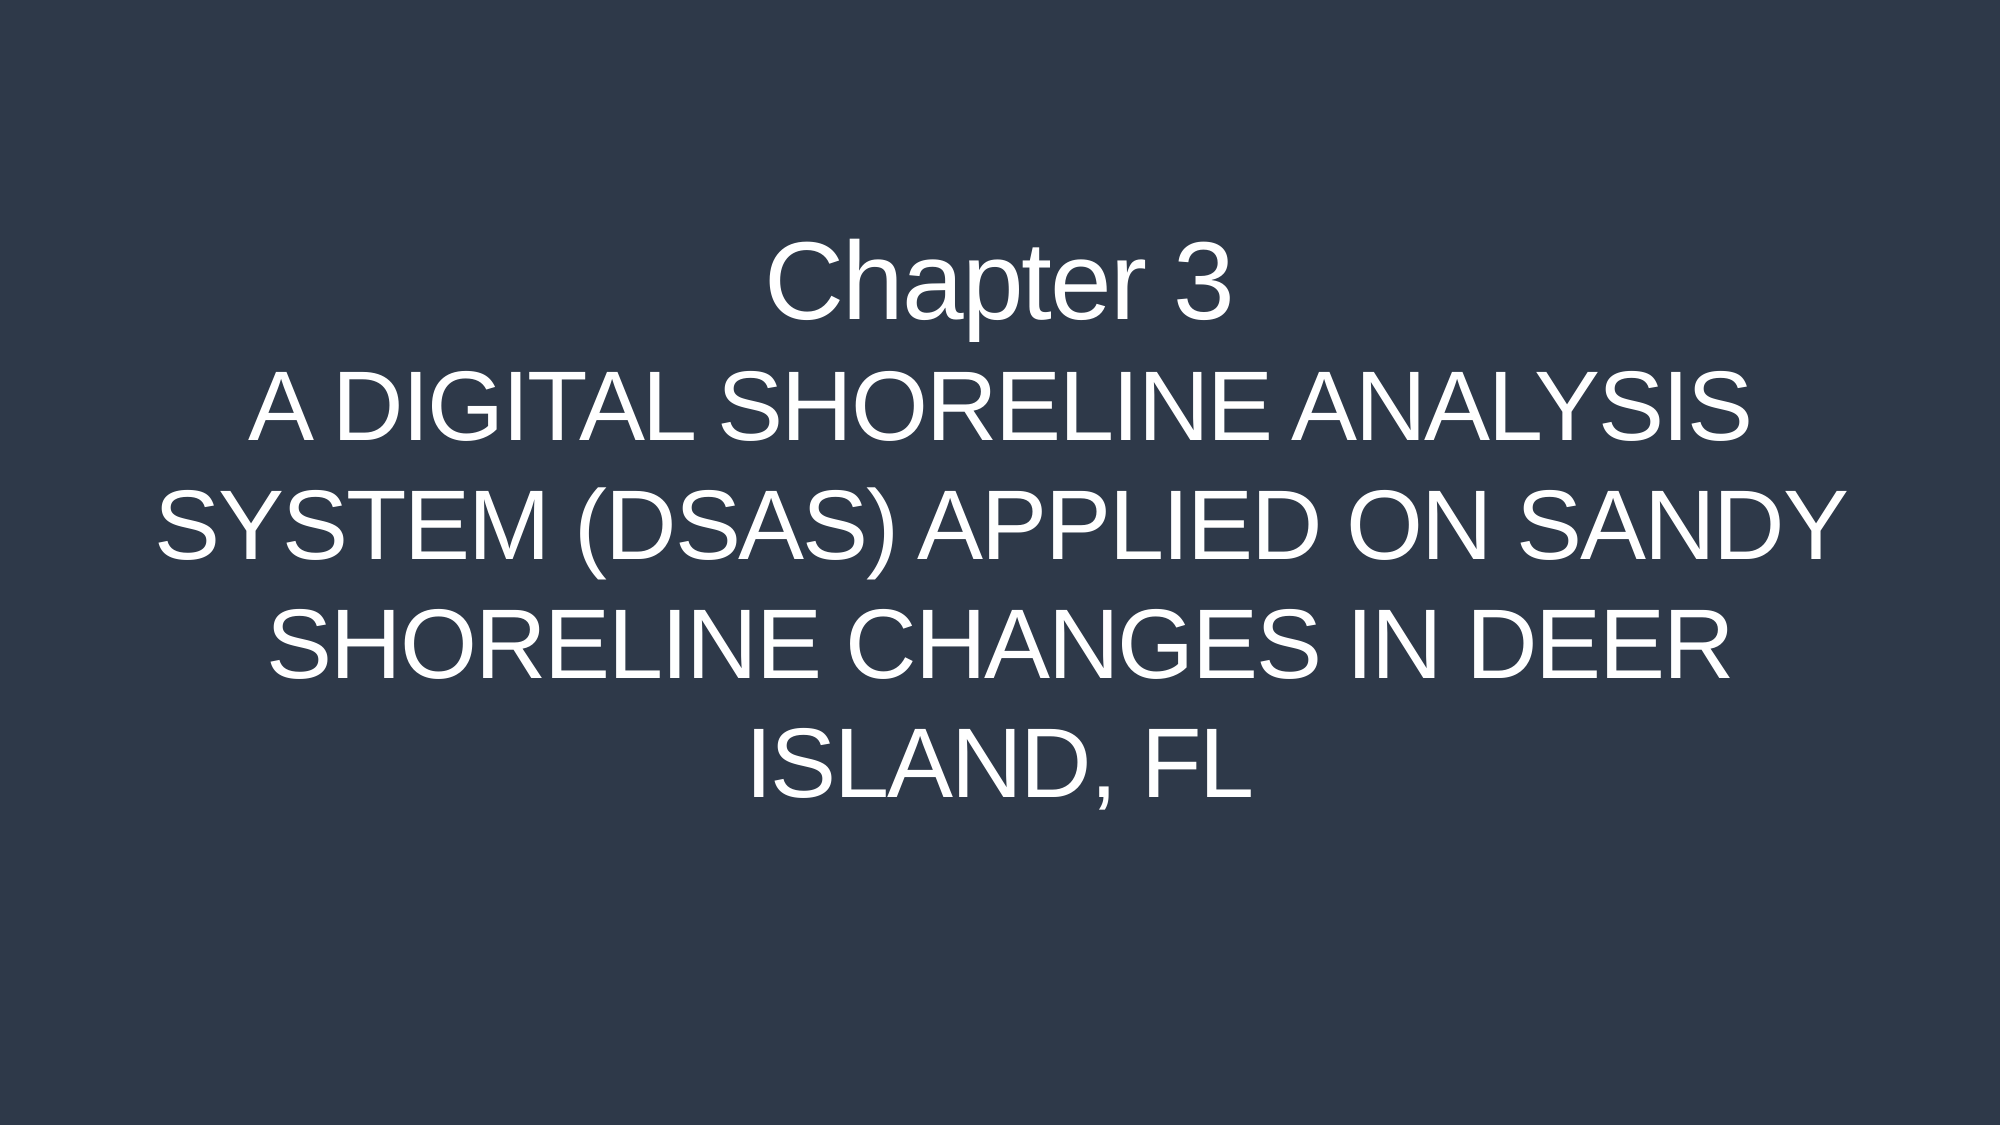

# Chapter 3 A DIGITAL SHORELINE ANALYSIS SYSTEM (DSAS) APPLIED ON SANDY SHORELINE CHANGES IN DEER ISLAND, FL